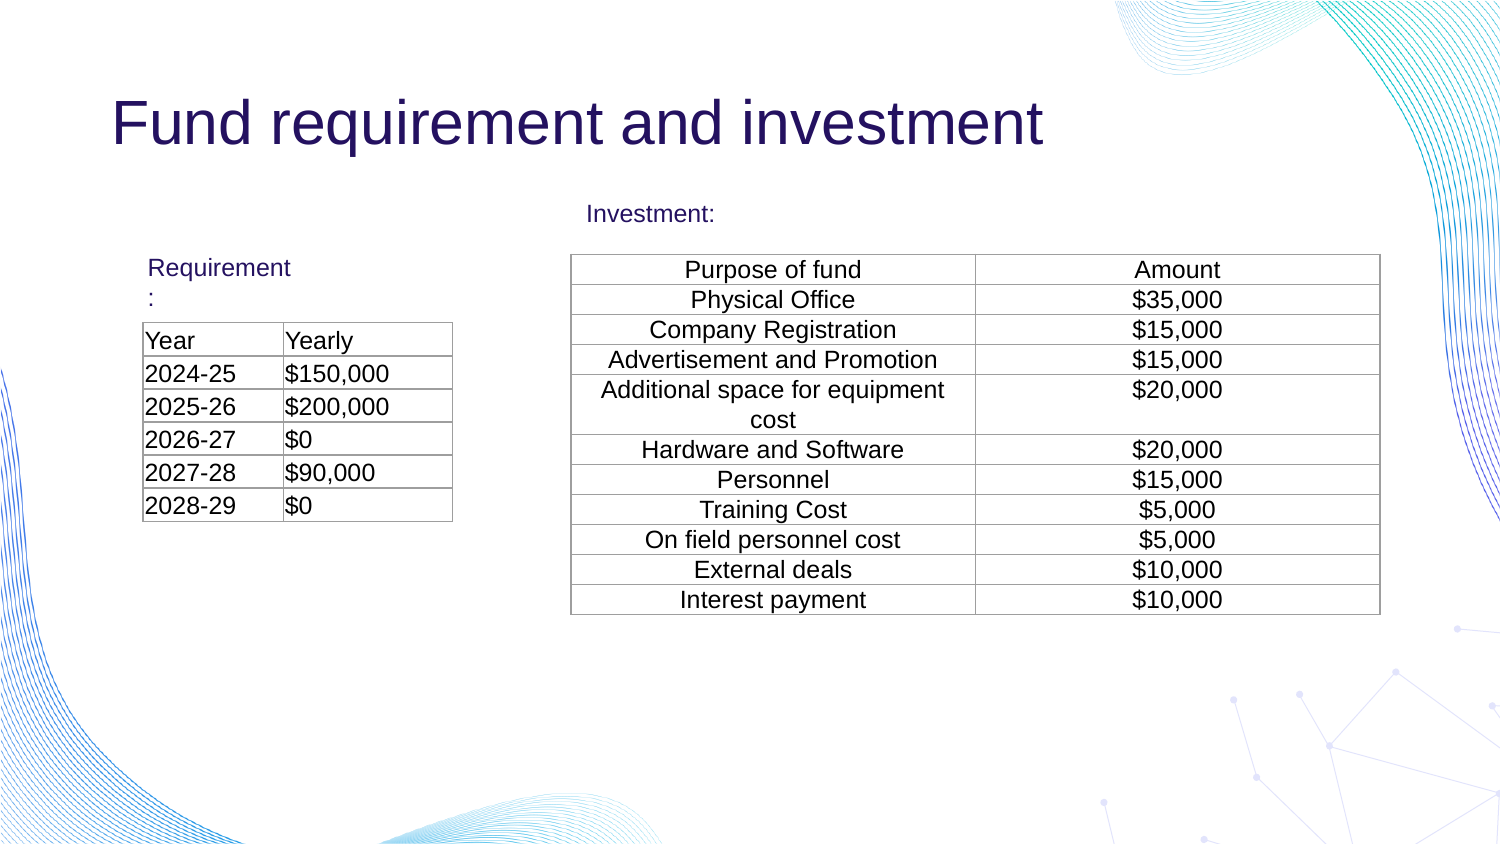

# Fund requirement and investment
Investment:
Requirement:
| Purpose of fund | Amount |
| --- | --- |
| Physical Office | $35,000 |
| Company Registration | $15,000 |
| Advertisement and Promotion | $15,000 |
| Additional space for equipment cost | $20,000 |
| Hardware and Software | $20,000 |
| Personnel | $15,000 |
| Training Cost | $5,000 |
| On field personnel cost | $5,000 |
| External deals | $10,000 |
| Interest payment | $10,000 |
| Year | Yearly |
| --- | --- |
| 2024-25 | $150,000 |
| 2025-26 | $200,000 |
| 2026-27 | $0 |
| 2027-28 | $90,000 |
| 2028-29 | $0 |